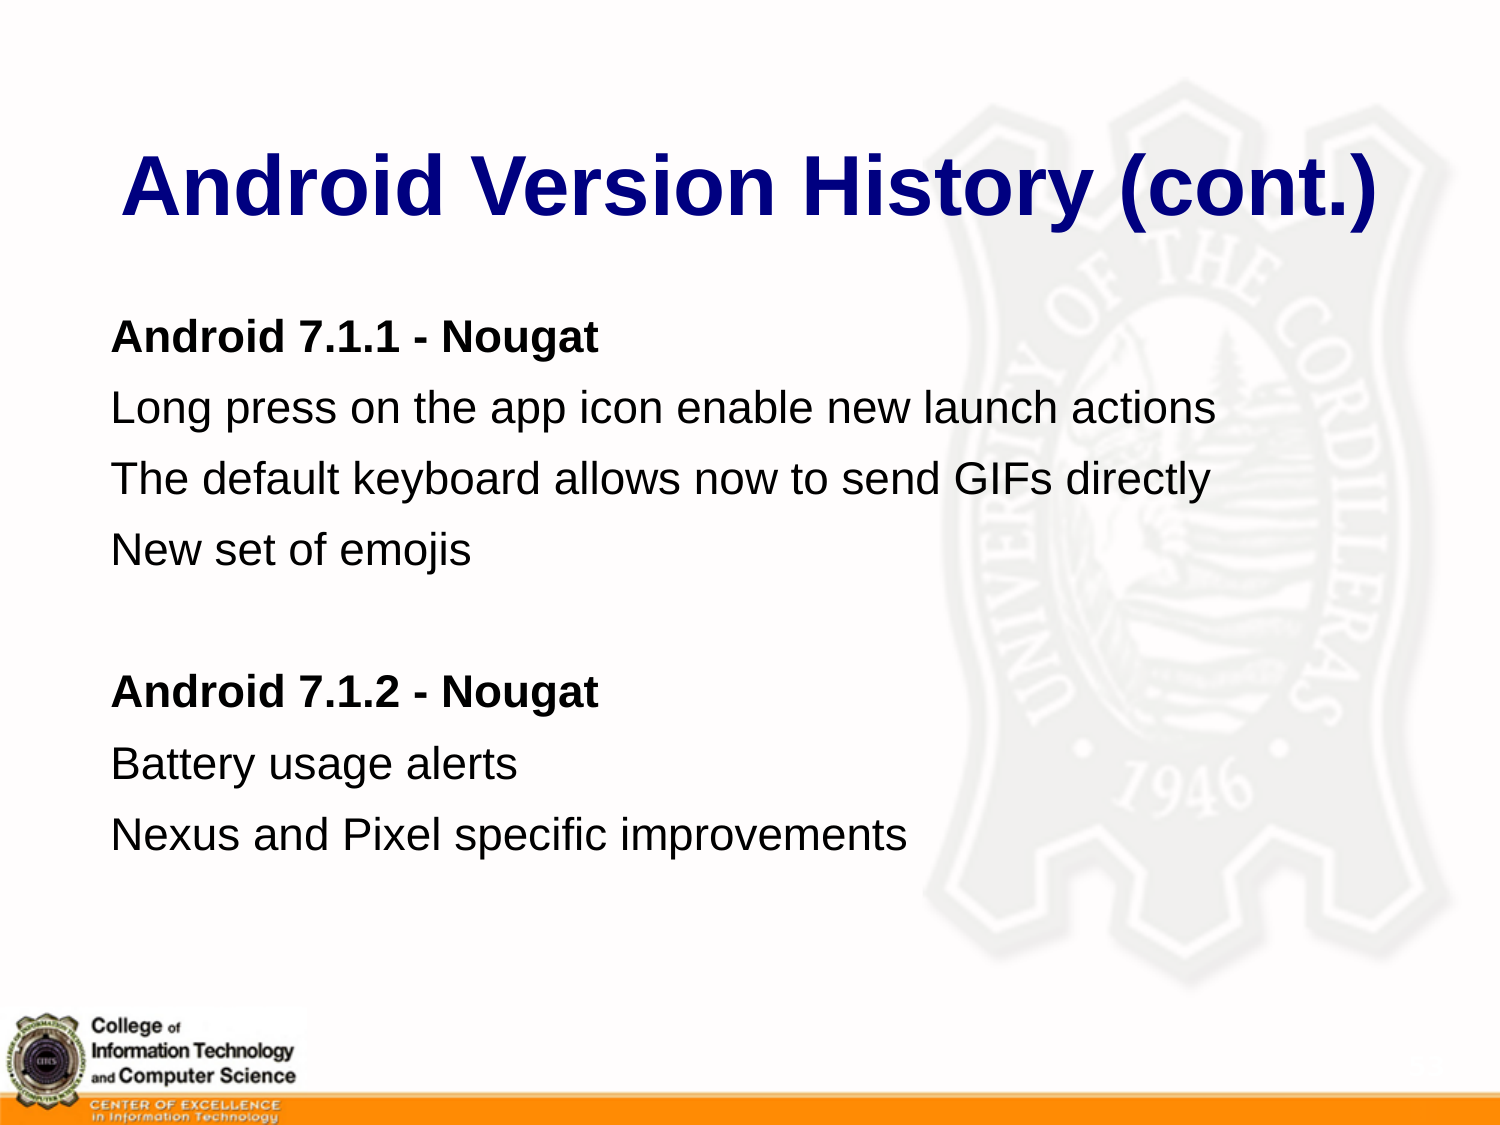

# Android Version History (cont.)
Android 7.1.1 - Nougat
Long press on the app icon enable new launch actions
The default keyboard allows now to send GIFs directly
New set of emojis

Android 7.1.2 - Nougat
Battery usage alerts
Nexus and Pixel specific improvements